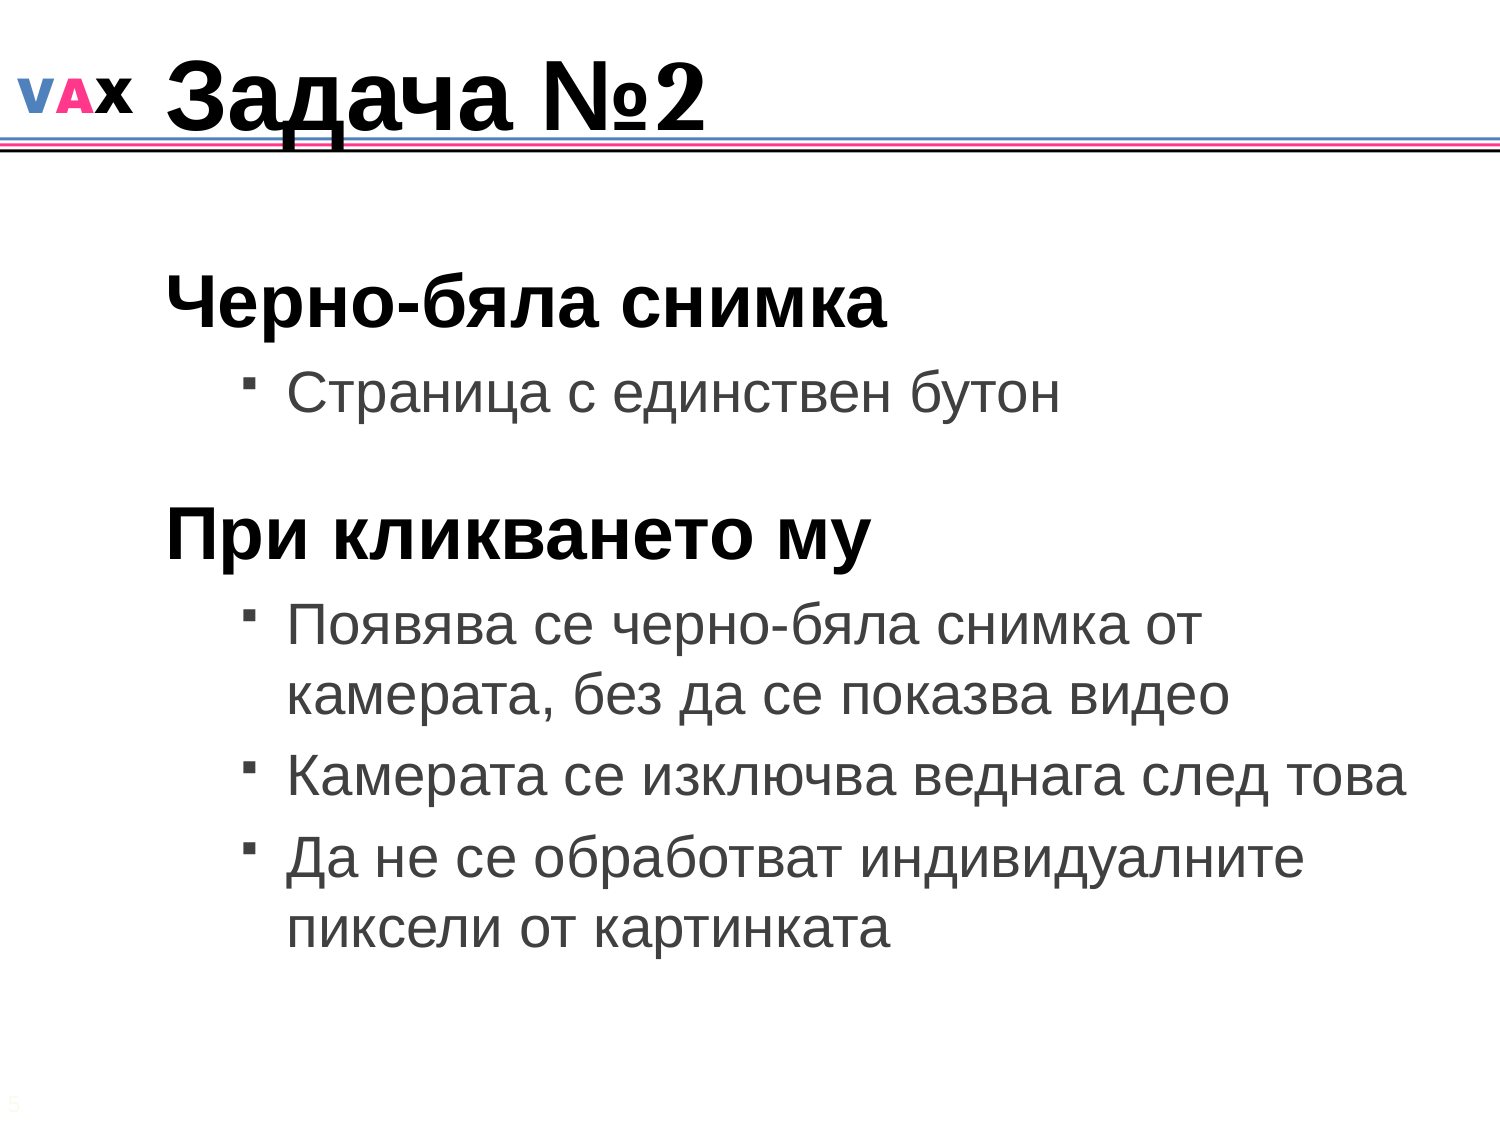

# Задача №2
Черно-бяла снимка
Страница с единствен бутон
При кликването му
Появява се черно-бяла снимка от камерата, без да се показва видео
Камерата се изключва веднага след това
Да не се обработват индивидуалните пиксели от картинката